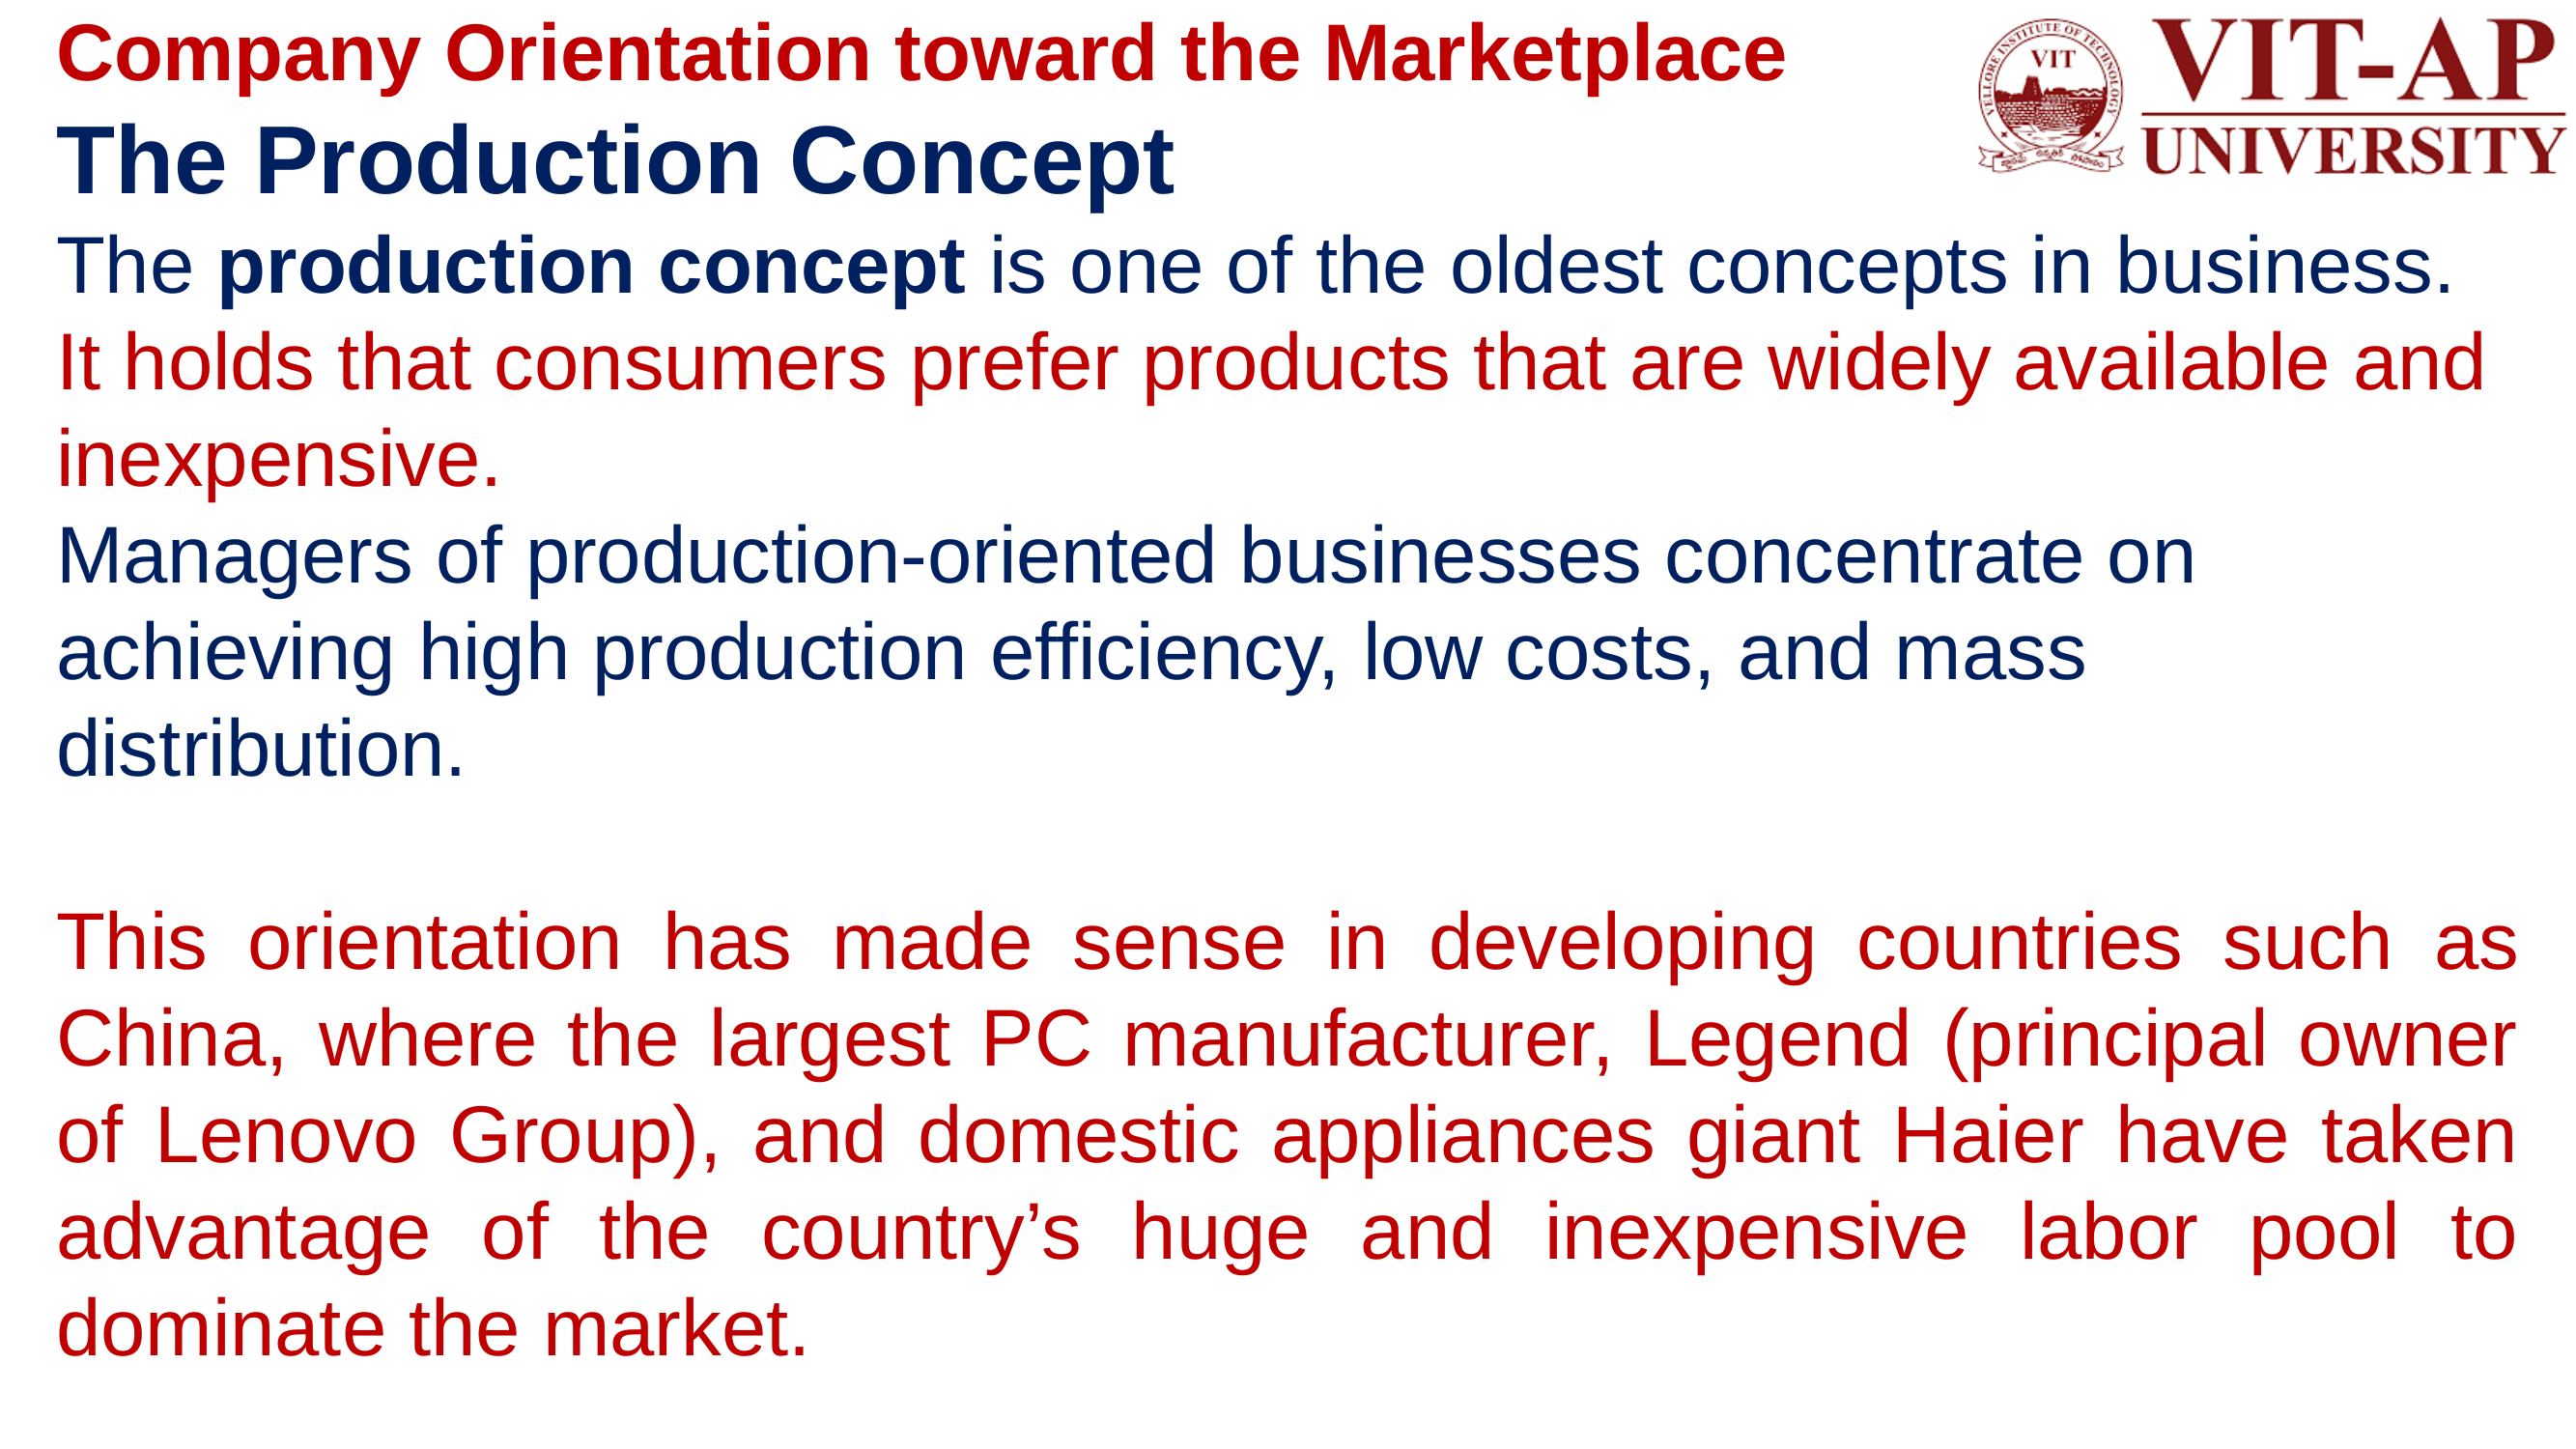

Company Orientation toward the Marketplace
The Production Concept
The production concept is one of the oldest concepts in business.
It holds that consumers prefer products that are widely available and inexpensive.
Managers of production-oriented businesses concentrate on achieving high production efficiency, low costs, and mass distribution.

This orientation has made sense in developing countries such as China, where the largest PC manufacturer, Legend (principal owner of Lenovo Group), and domestic appliances giant Haier have taken advantage of the country’s huge and inexpensive labor pool to dominate the market.

Marketers also use the production concept when they want to expand the market.